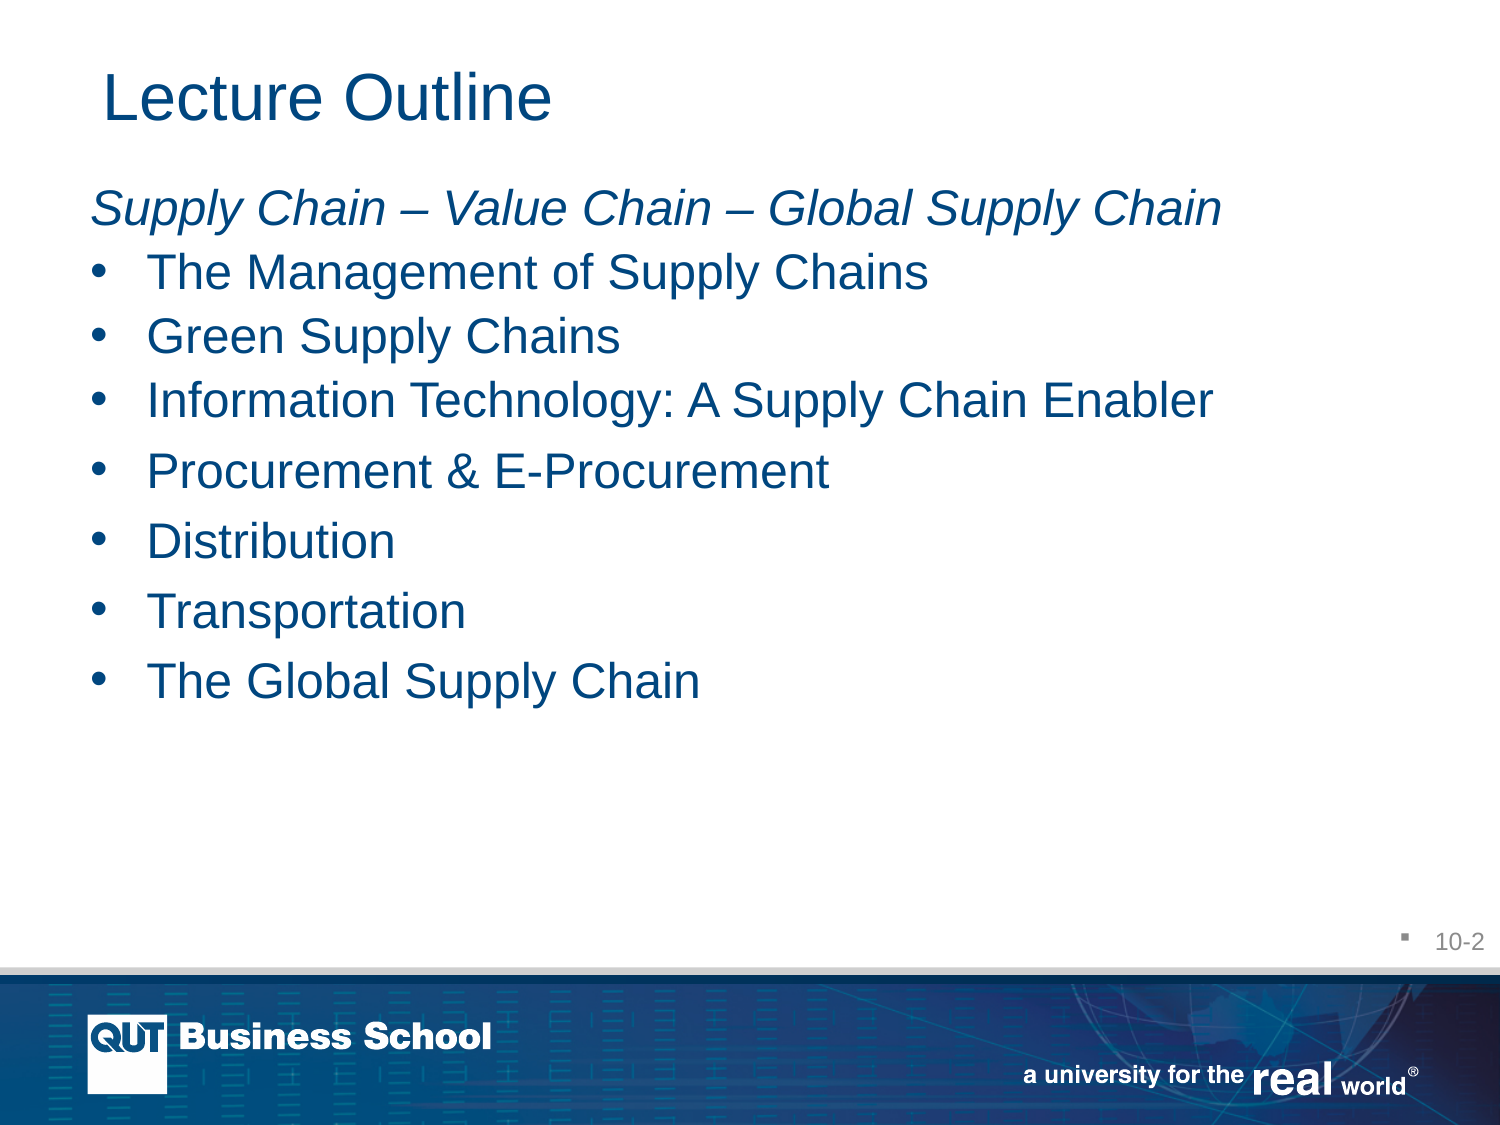

# Lecture Outline
Supply Chain – Value Chain – Global Supply Chain
The Management of Supply Chains
Green Supply Chains
Information Technology: A Supply Chain Enabler
Procurement & E-Procurement
Distribution
Transportation
The Global Supply Chain

10-2